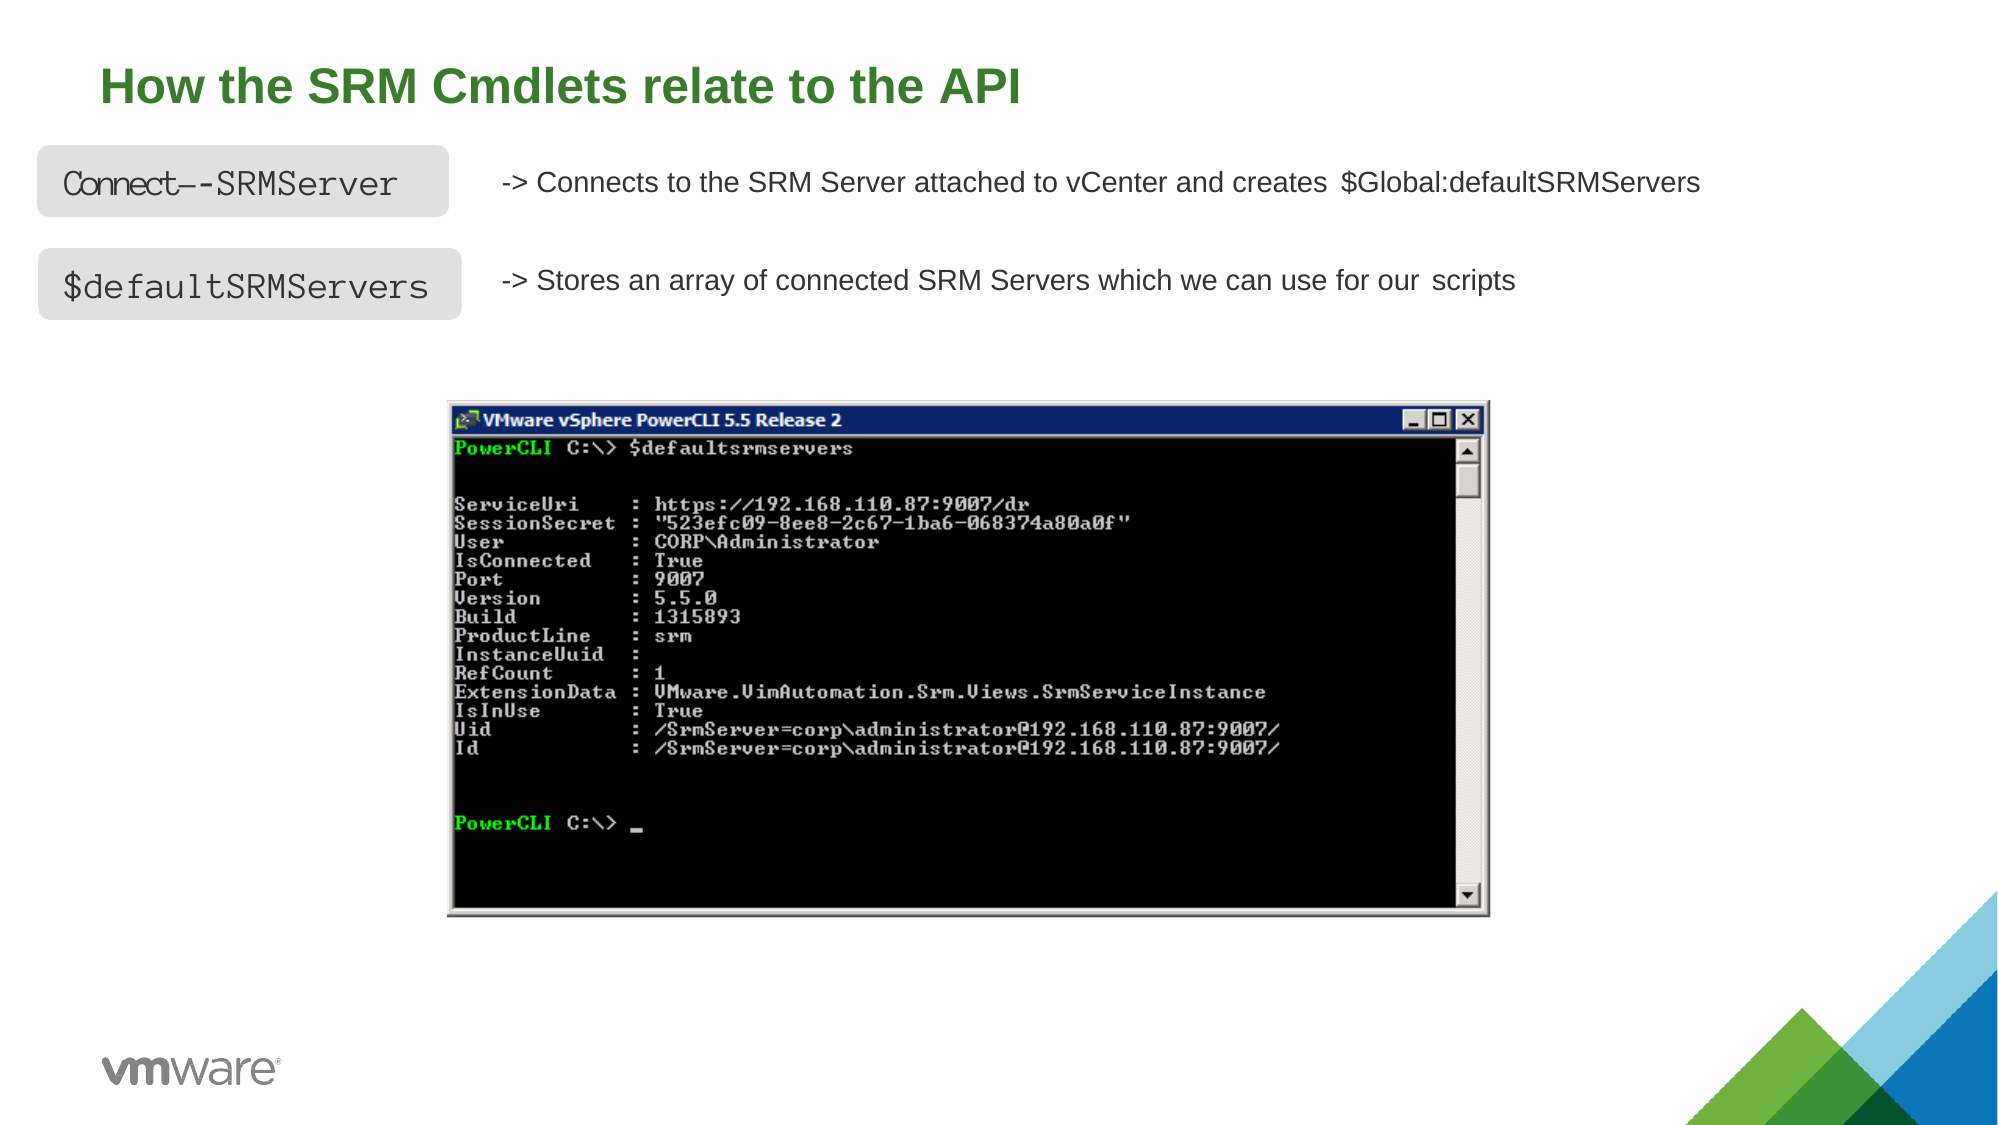

# How the SRM Cmdlets relate to the API

Connect-­‐SRMServer
-> Connects to the SRM Server attached to vCenter and creates $Global:defaultSRMServers

$defaultSRMServers
-> Stores an array of connected SRM Servers which we can use for our scripts